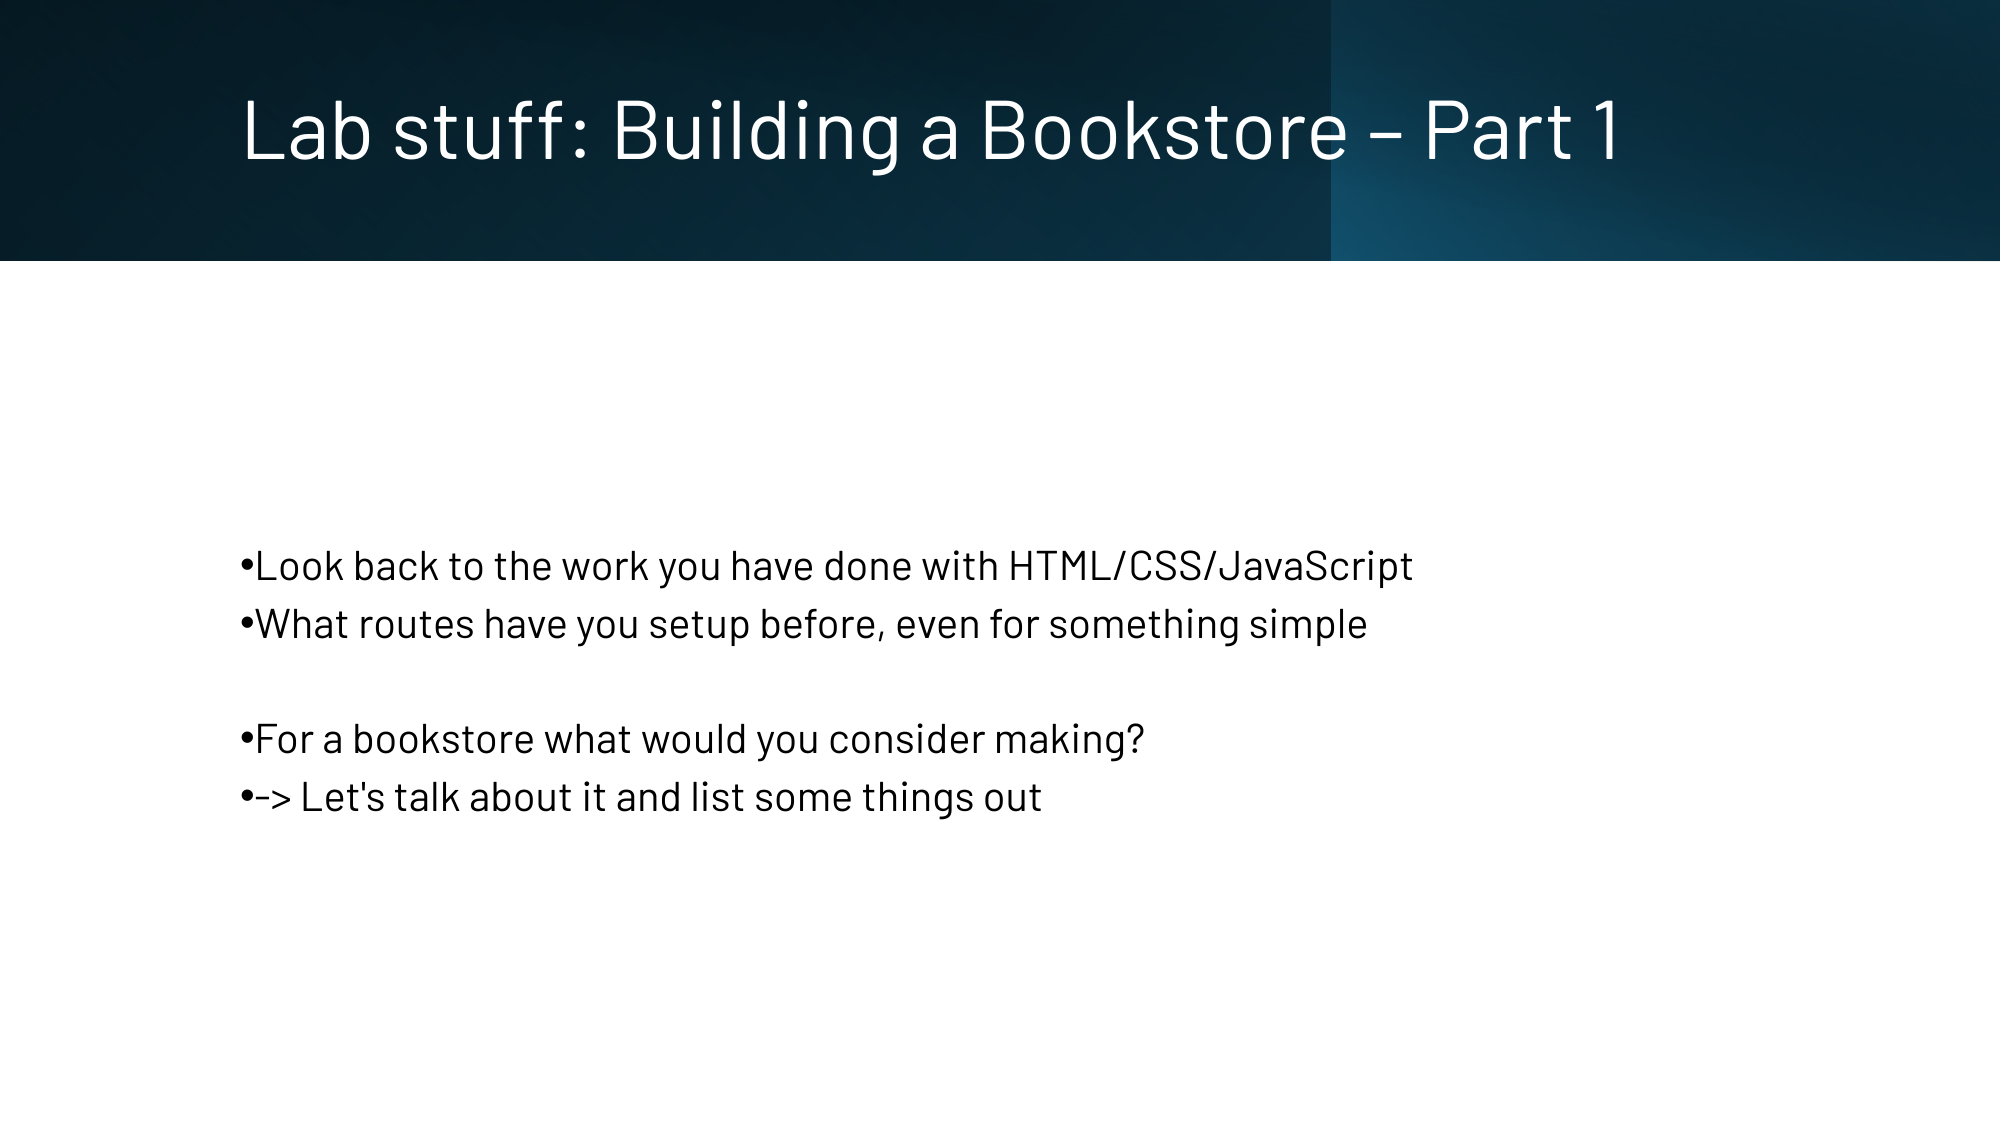

# Lab stuff: Building a Bookstore – Part 1
Look back to the work you have done with HTML/CSS/JavaScript
What routes have you setup before, even for something simple

For a bookstore what would you consider making?
-> Let's talk about it and list some things out